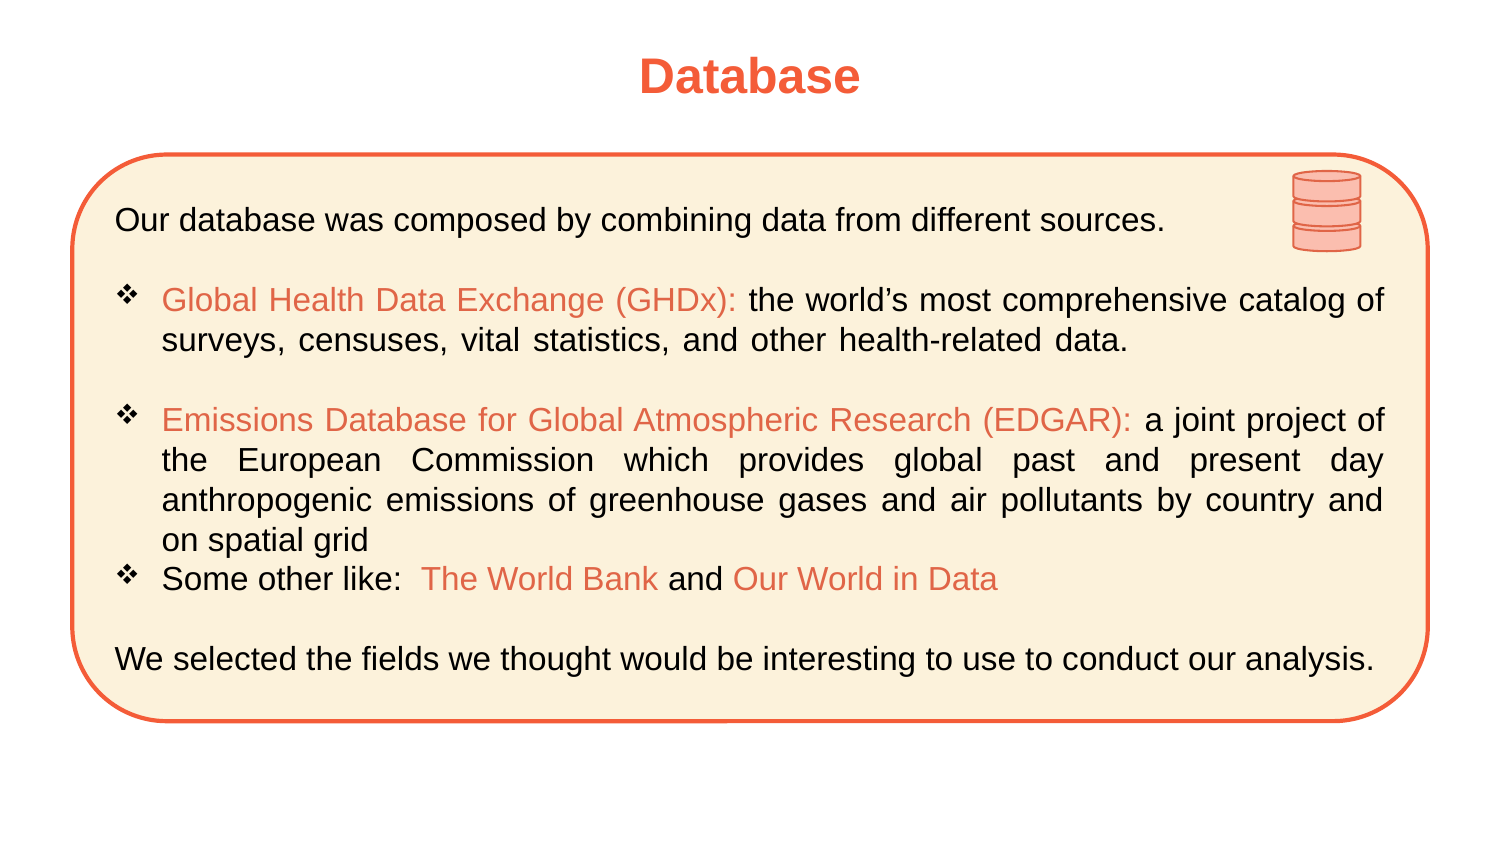

# Database
Our database was composed by combining data from different sources.

Global Health Data Exchange (GHDx): the world’s most comprehensive catalog of surveys, censuses, vital statistics, and other health-related data.
Emissions Database for Global Atmospheric Research (EDGAR): a joint project of the European Commission which provides global past and present day anthropogenic emissions of greenhouse gases and air pollutants by country and on spatial grid
Some other like:  The World Bank and Our World in Data

We selected the fields we thought would be interesting to use to conduct our analysis.